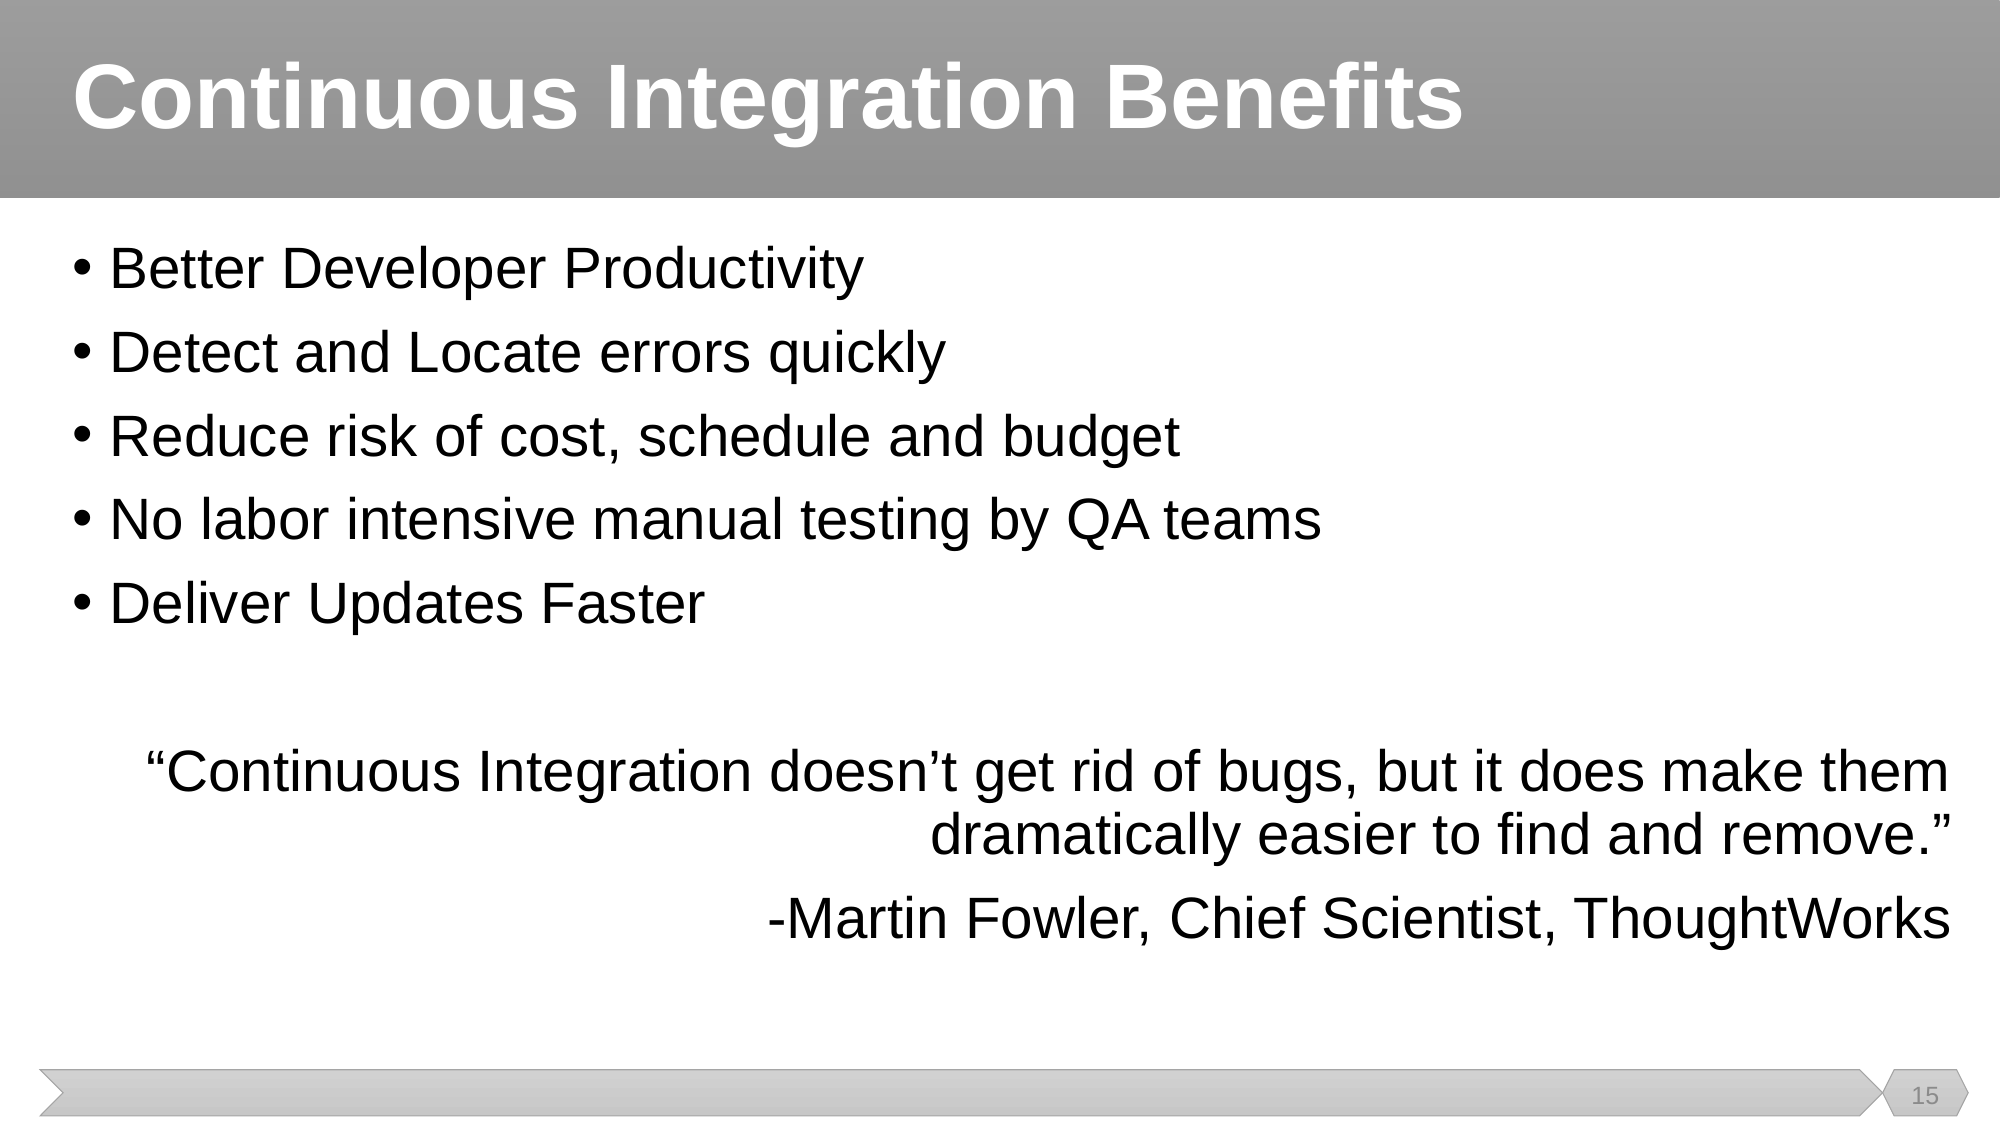

# Continuous Integration Benefits
Better Developer Productivity
Detect and Locate errors quickly
Reduce risk of cost, schedule and budget
No labor intensive manual testing by QA teams
Deliver Updates Faster

“Continuous Integration doesn’t get rid of bugs, but it does make them dramatically easier to find and remove.”
-Martin Fowler, Chief Scientist, ThoughtWorks
15